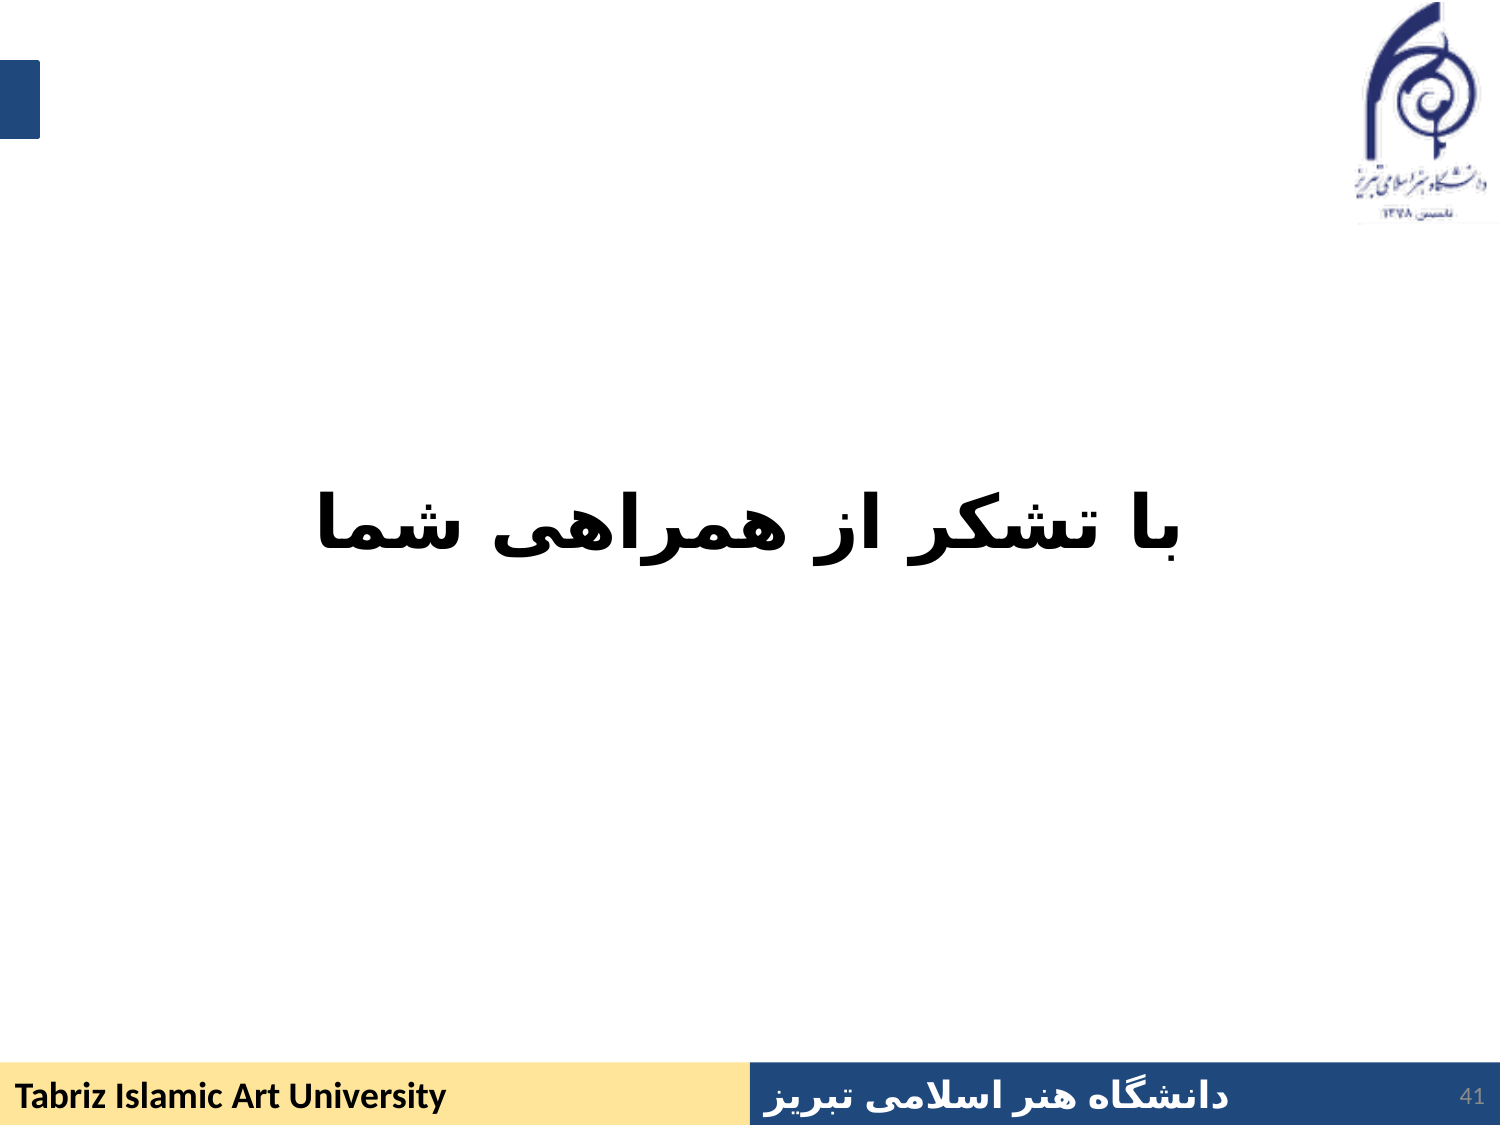

# با تشکر از همراهی شما
41